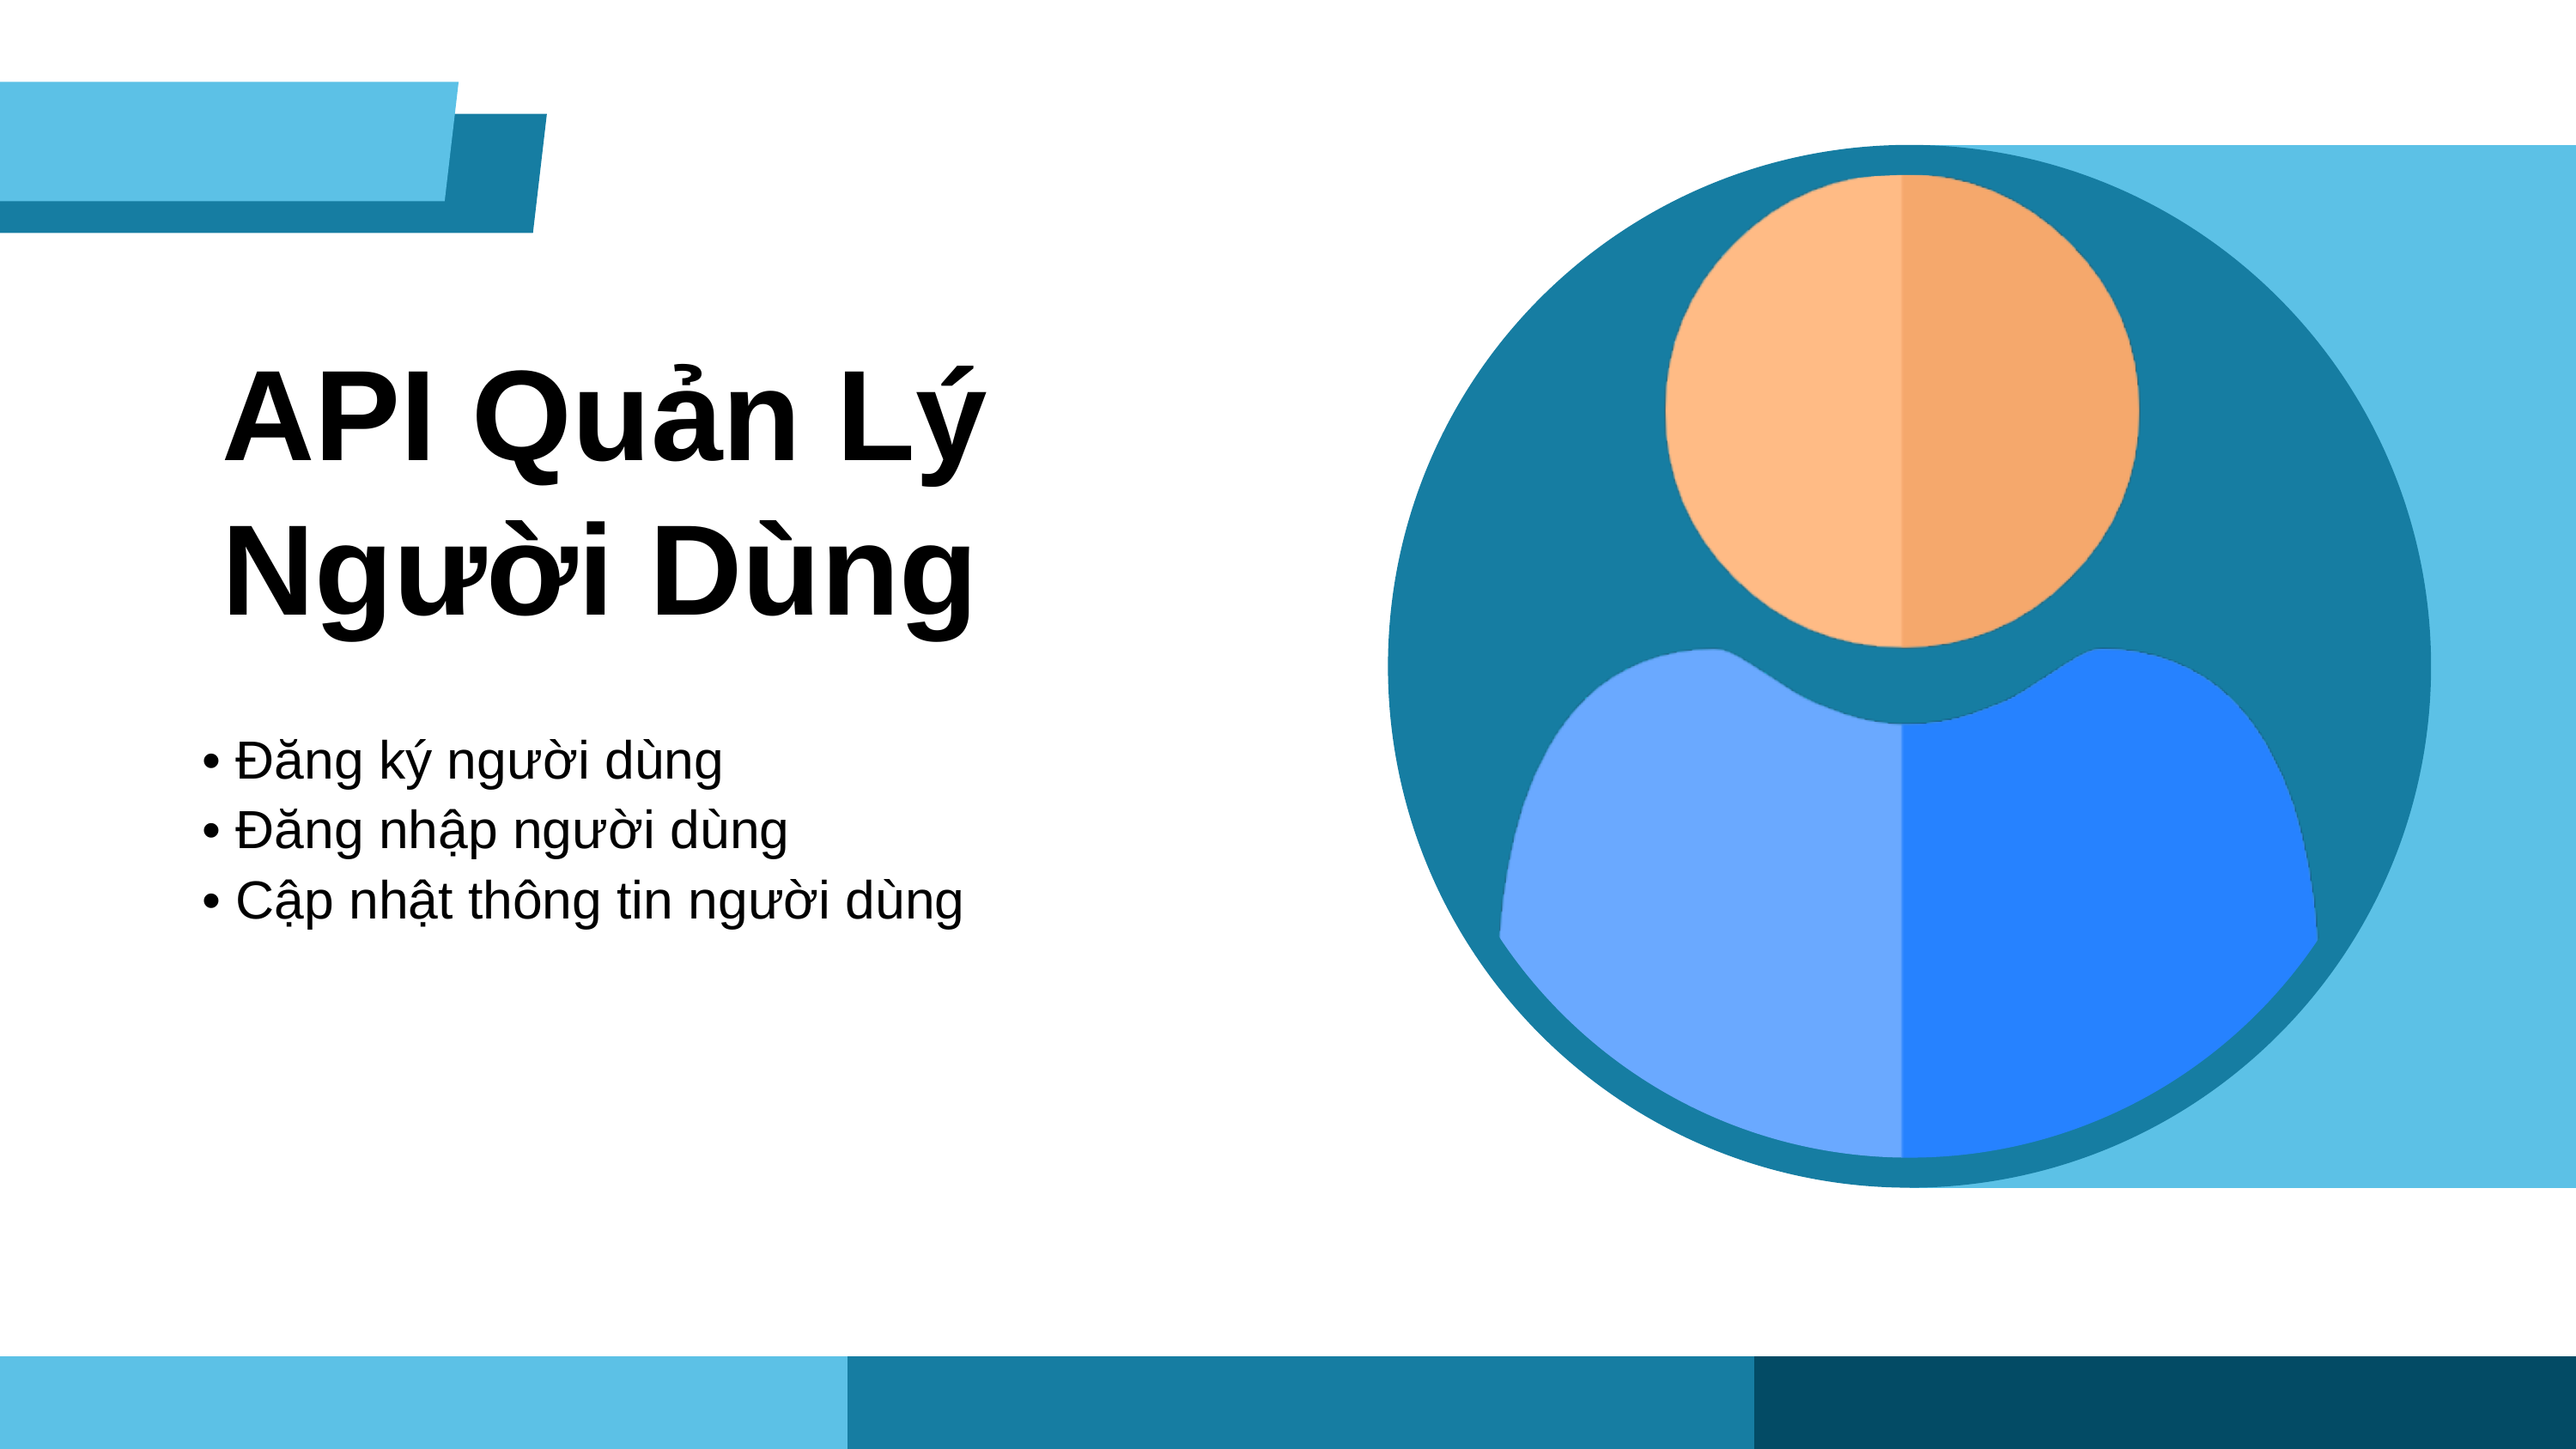

API Quản Lý Người Dùng
• Đăng ký người dùng
• Đăng nhập người dùng
• Cập nhật thông tin người dùng